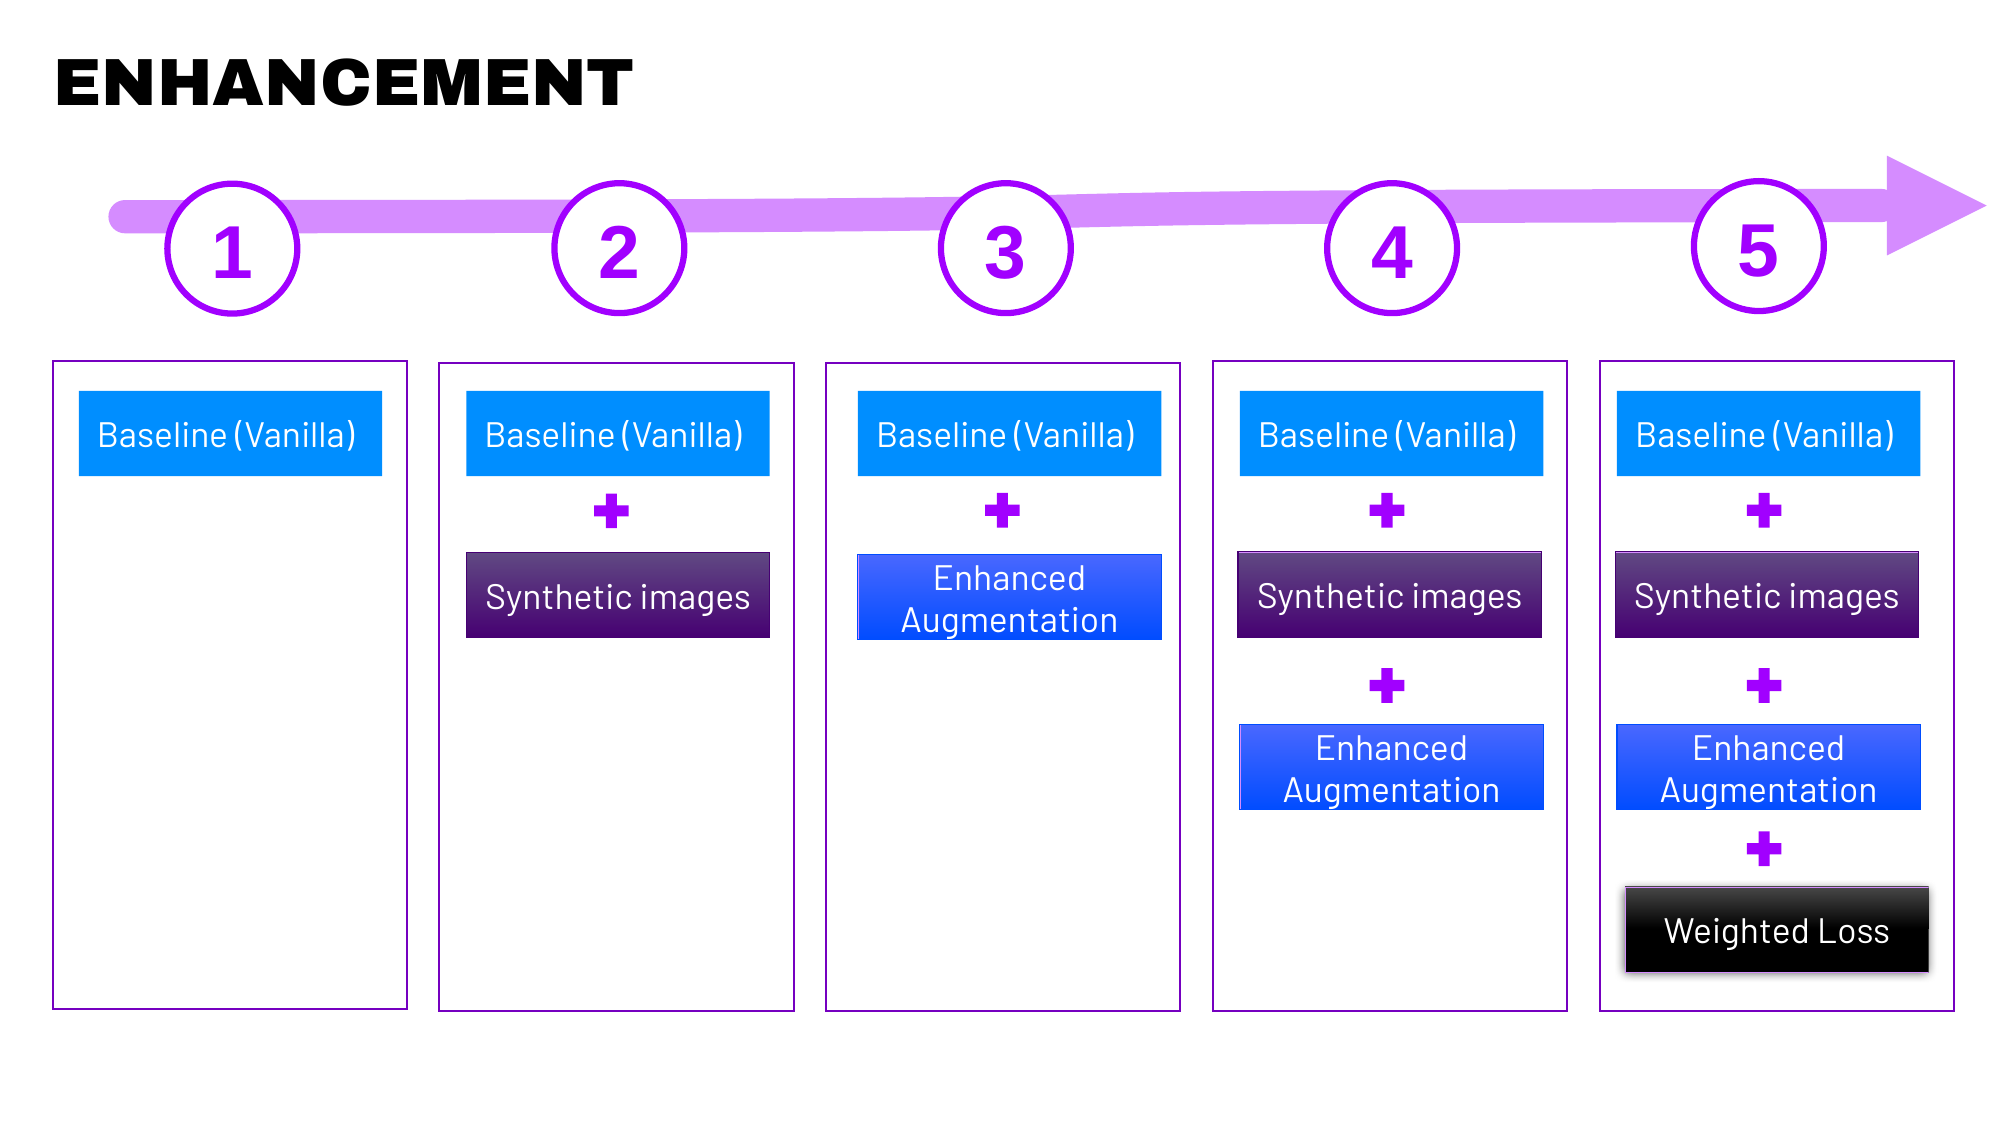

# Enhancement

5
2
3
4
1

Baseline (Vanilla)
Baseline (Vanilla)
Baseline (Vanilla)
Baseline (Vanilla)
Baseline (Vanilla)

Synthetic images
Synthetic images
Synthetic images
Enhanced Augmentation

Enhanced Augmentation
Enhanced Augmentation

Weighted Loss